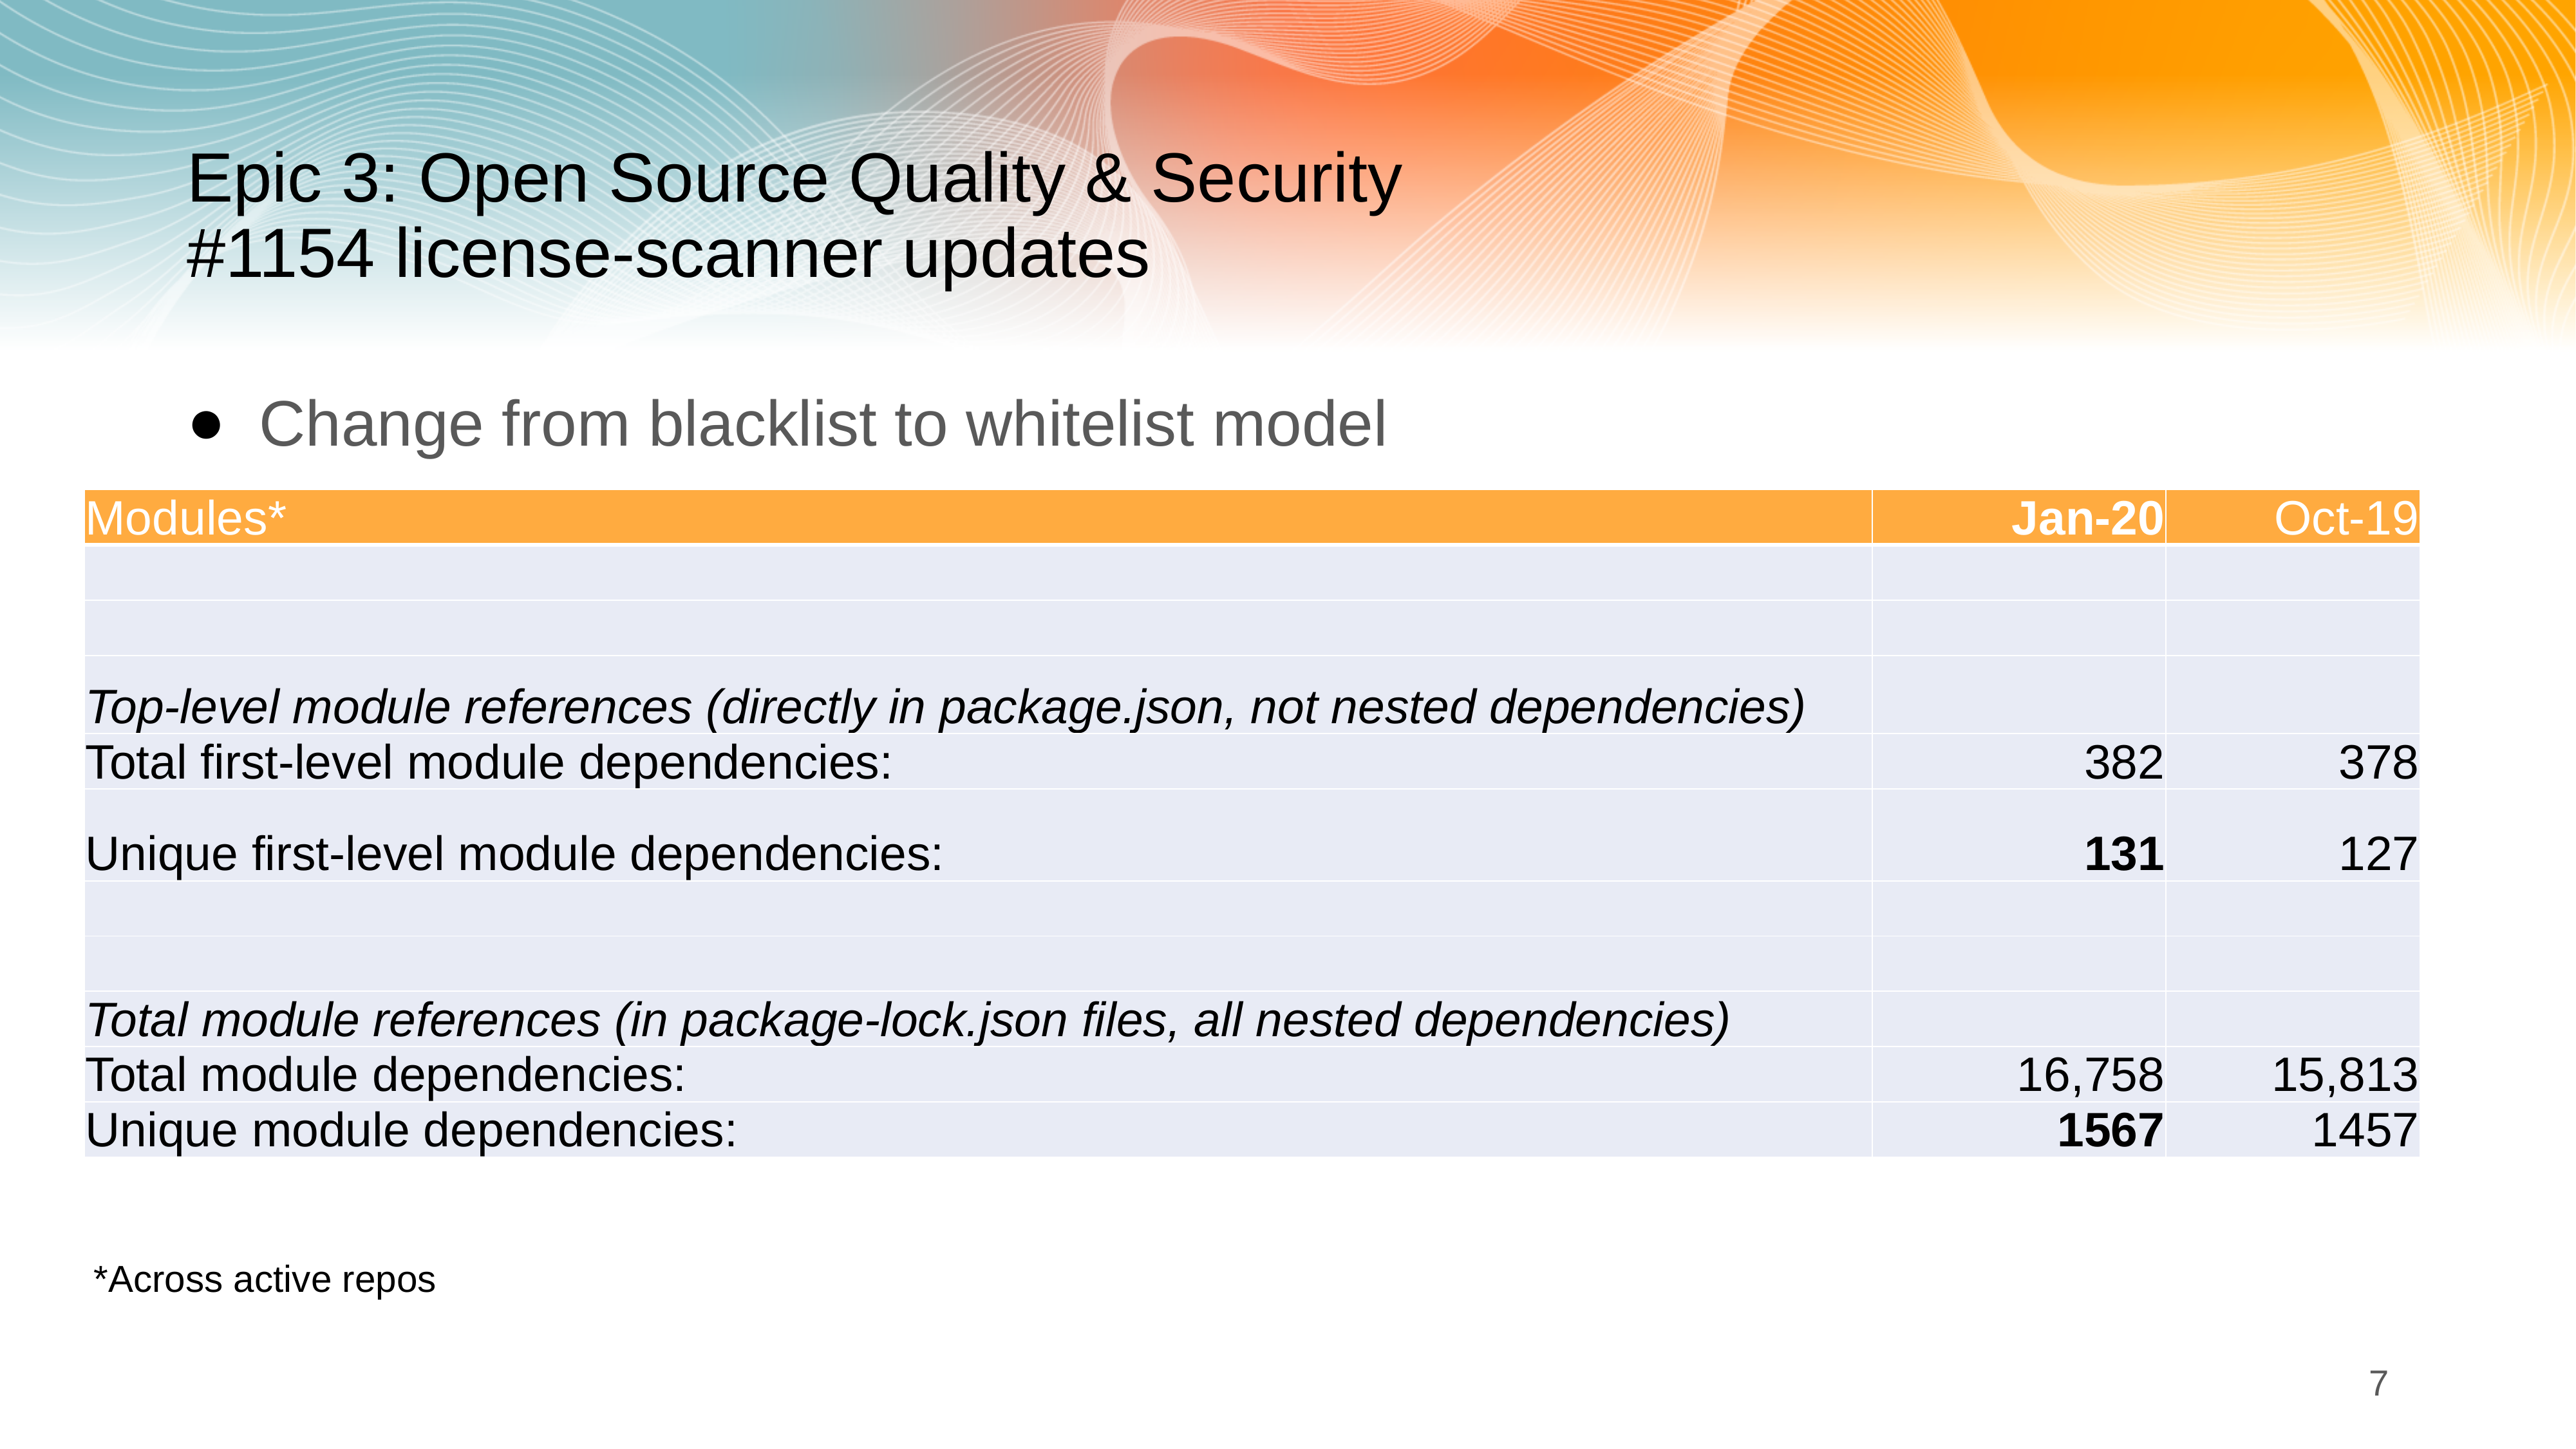

# Epic 3: Open Source Quality & Security #1154 license-scanner updates
Change from blacklist to whitelist model

| Modules\* | Jan-20 | Oct-19 |
| --- | --- | --- |
|  |  |  |
|  |  |  |
| Top-level module references (directly in package.json, not nested dependencies) |  |  |
| Total first-level module dependencies: | 382 | 378 |
| Unique first-level module dependencies: | 131 | 127 |
|  |  |  |
|  |  |  |
| Total module references (in package-lock.json files, all nested dependencies) |  |  |
| Total module dependencies: | 16,758 | 15,813 |
| Unique module dependencies: | 1567 | 1457 |
*Across active repos
7